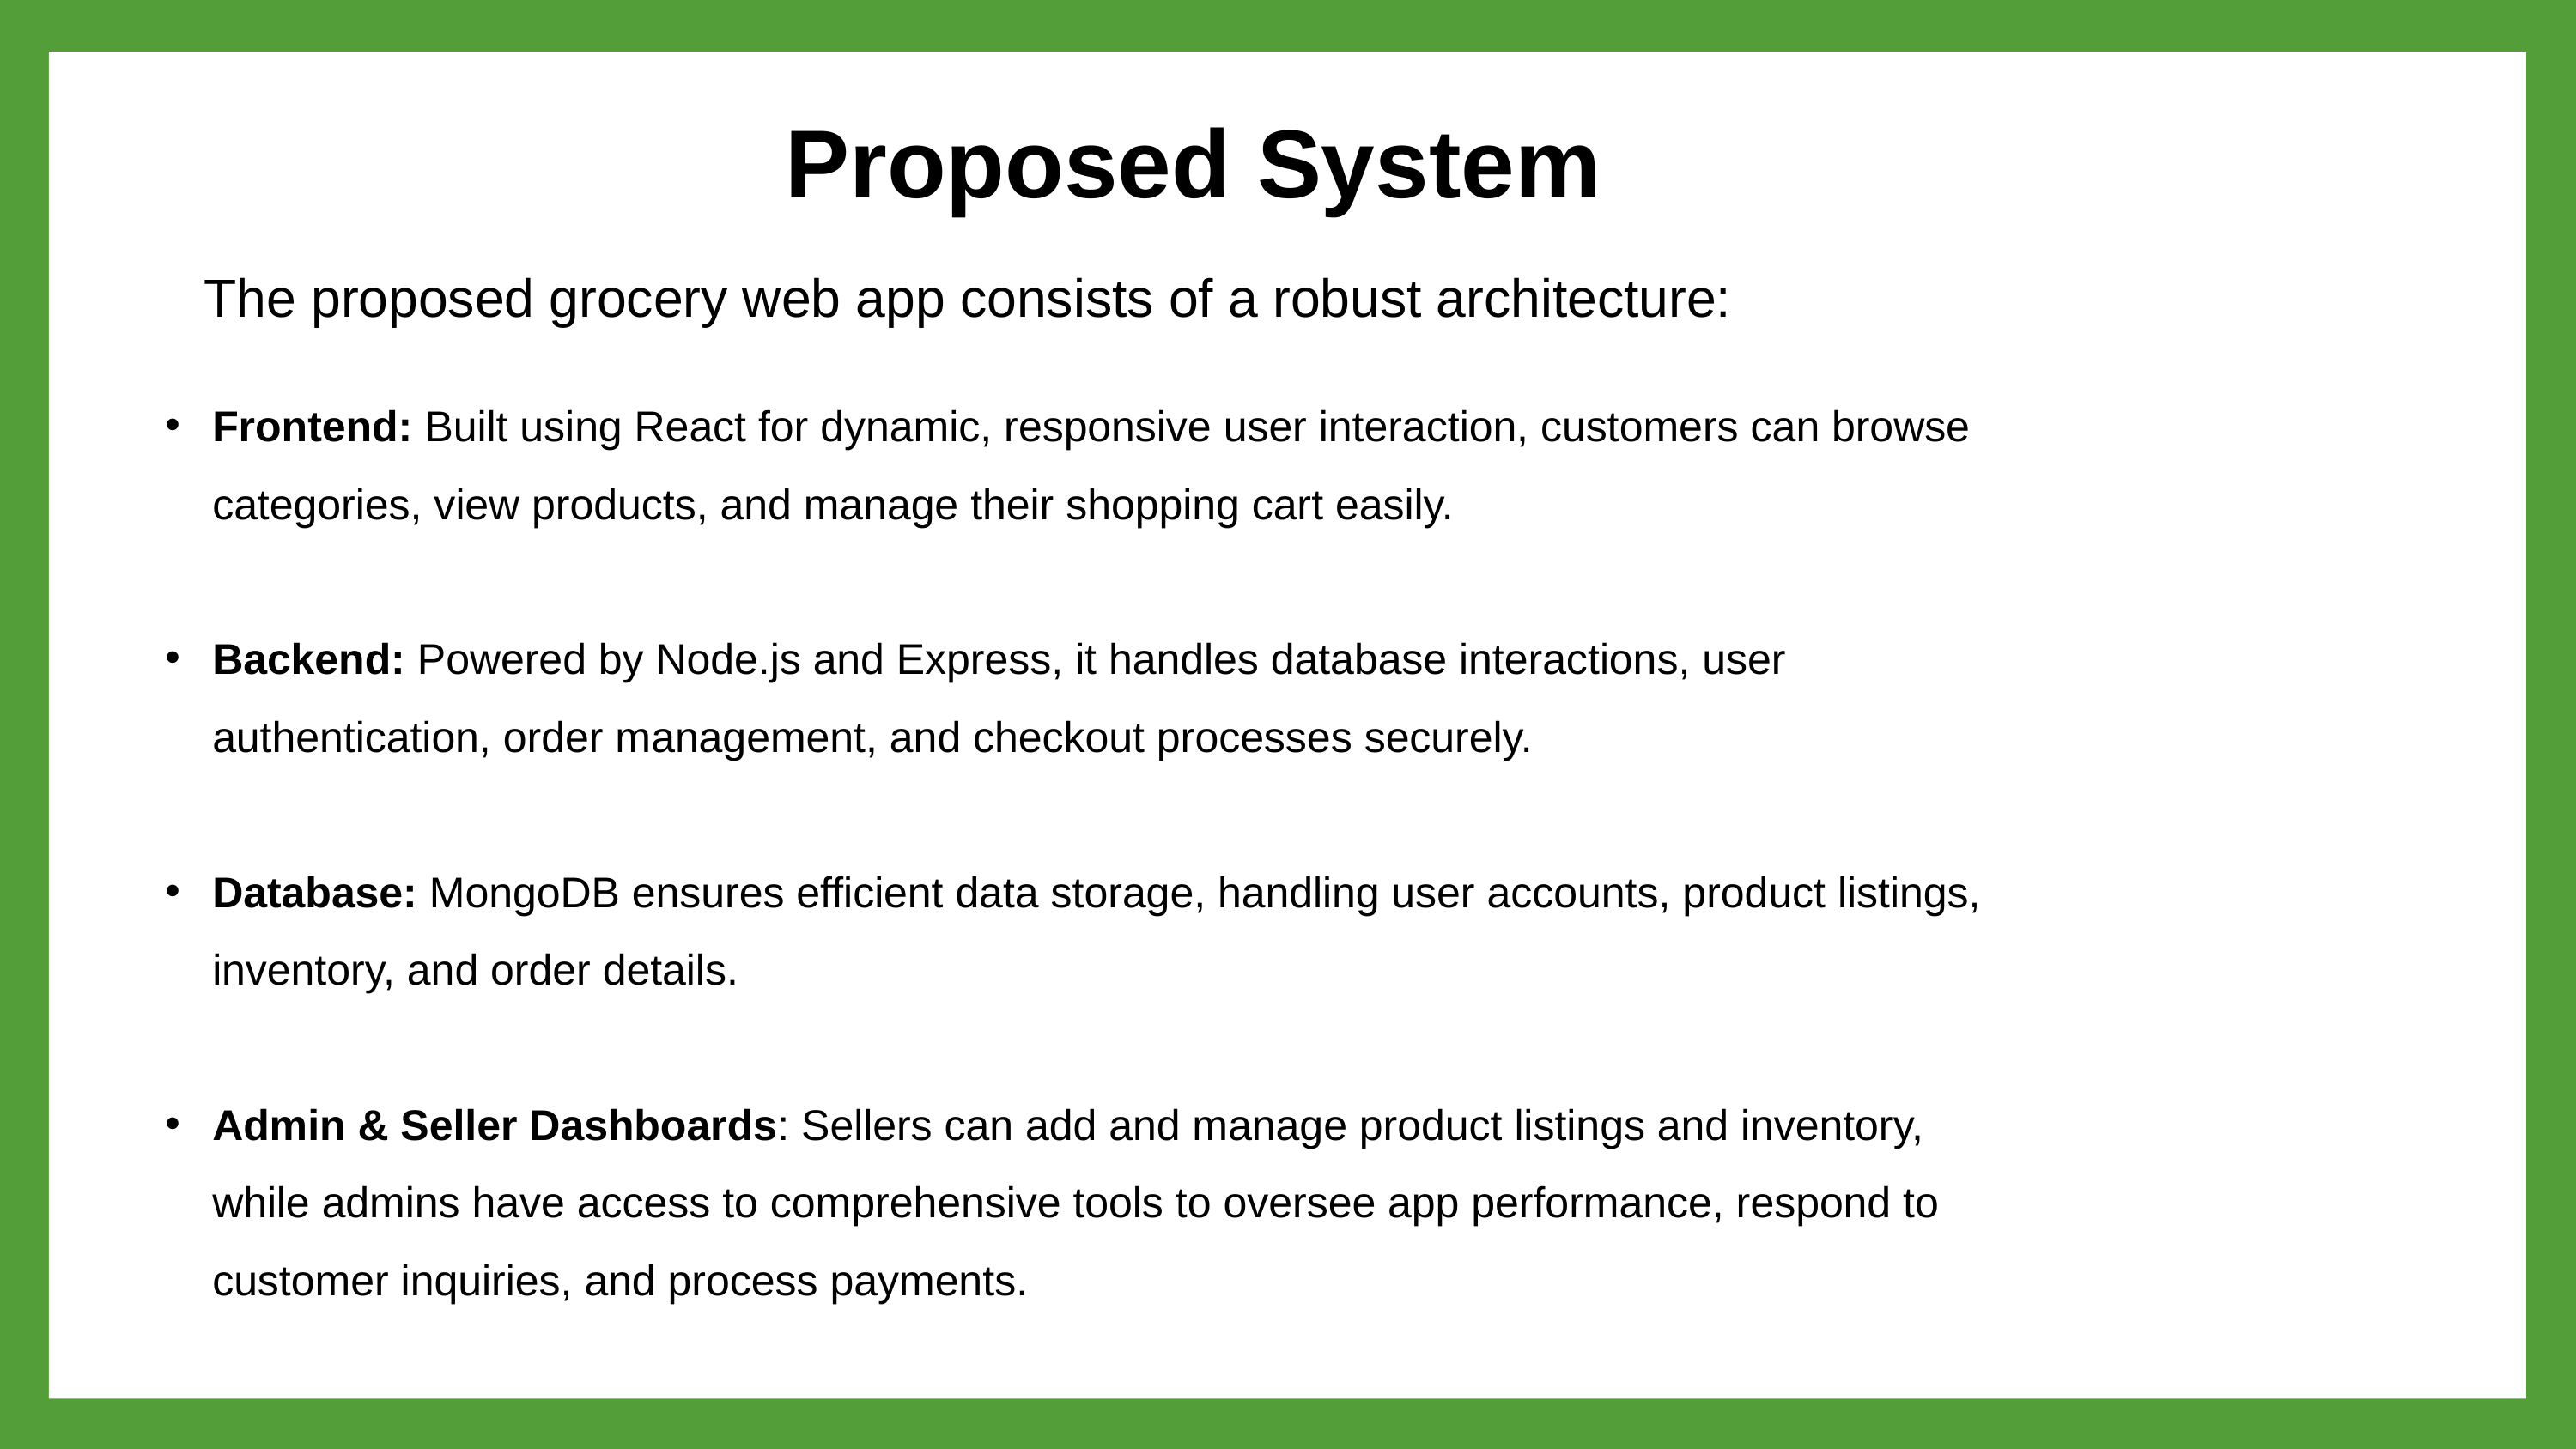

Proposed System
The proposed grocery web app consists of a robust architecture:
Frontend: Built using React for dynamic, responsive user interaction, customers can browse categories, view products, and manage their shopping cart easily.

Backend: Powered by Node.js and Express, it handles database interactions, user authentication, order management, and checkout processes securely.

Database: MongoDB ensures efficient data storage, handling user accounts, product listings, inventory, and order details.

Admin & Seller Dashboards: Sellers can add and manage product listings and inventory, while admins have access to comprehensive tools to oversee app performance, respond to customer inquiries, and process payments.